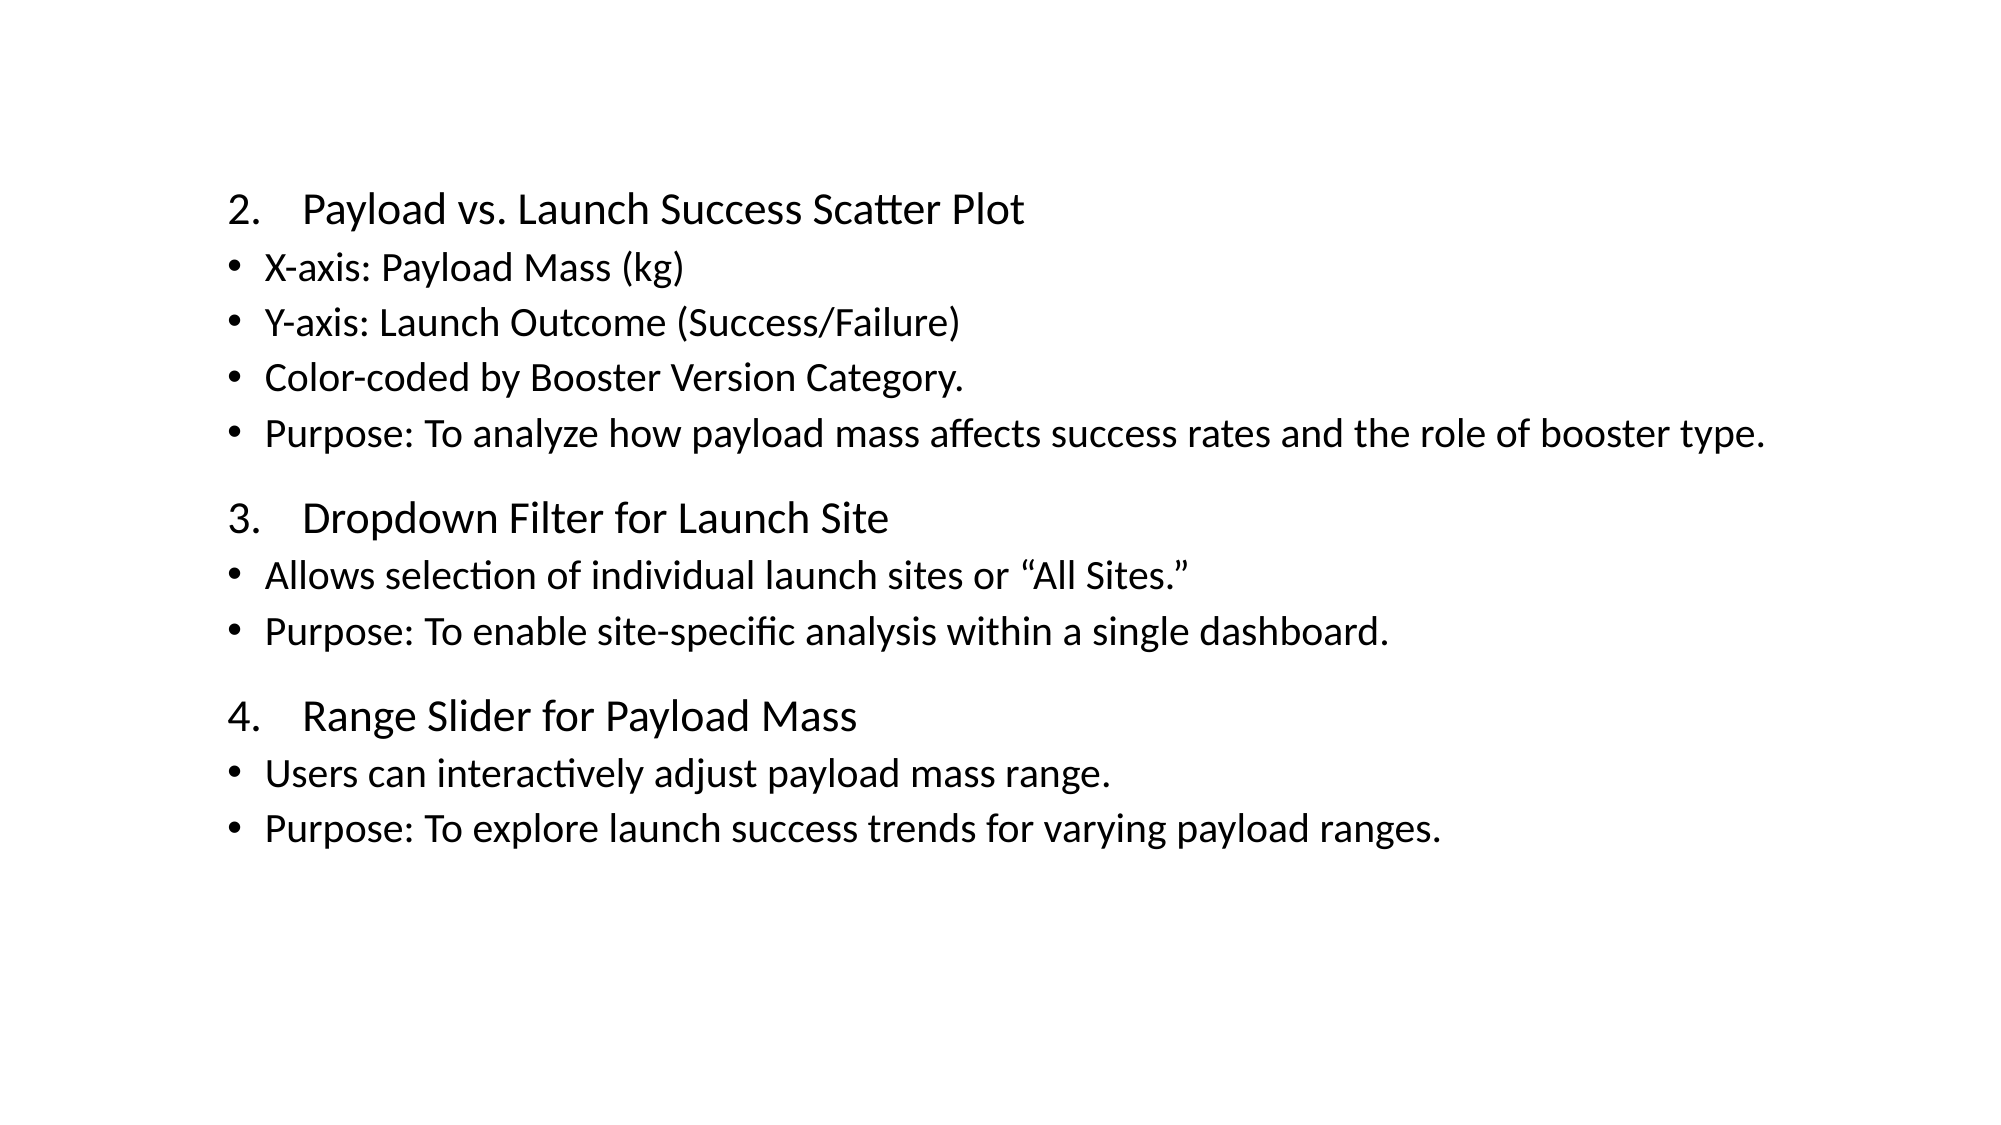

Payload vs. Launch Success Scatter Plot
X-axis: Payload Mass (kg)
Y-axis: Launch Outcome (Success/Failure)
Color-coded by Booster Version Category.
Purpose: To analyze how payload mass affects success rates and the role of booster type.
Dropdown Filter for Launch Site
Allows selection of individual launch sites or “All Sites.”
Purpose: To enable site-specific analysis within a single dashboard.
Range Slider for Payload Mass
Users can interactively adjust payload mass range.
Purpose: To explore launch success trends for varying payload ranges.